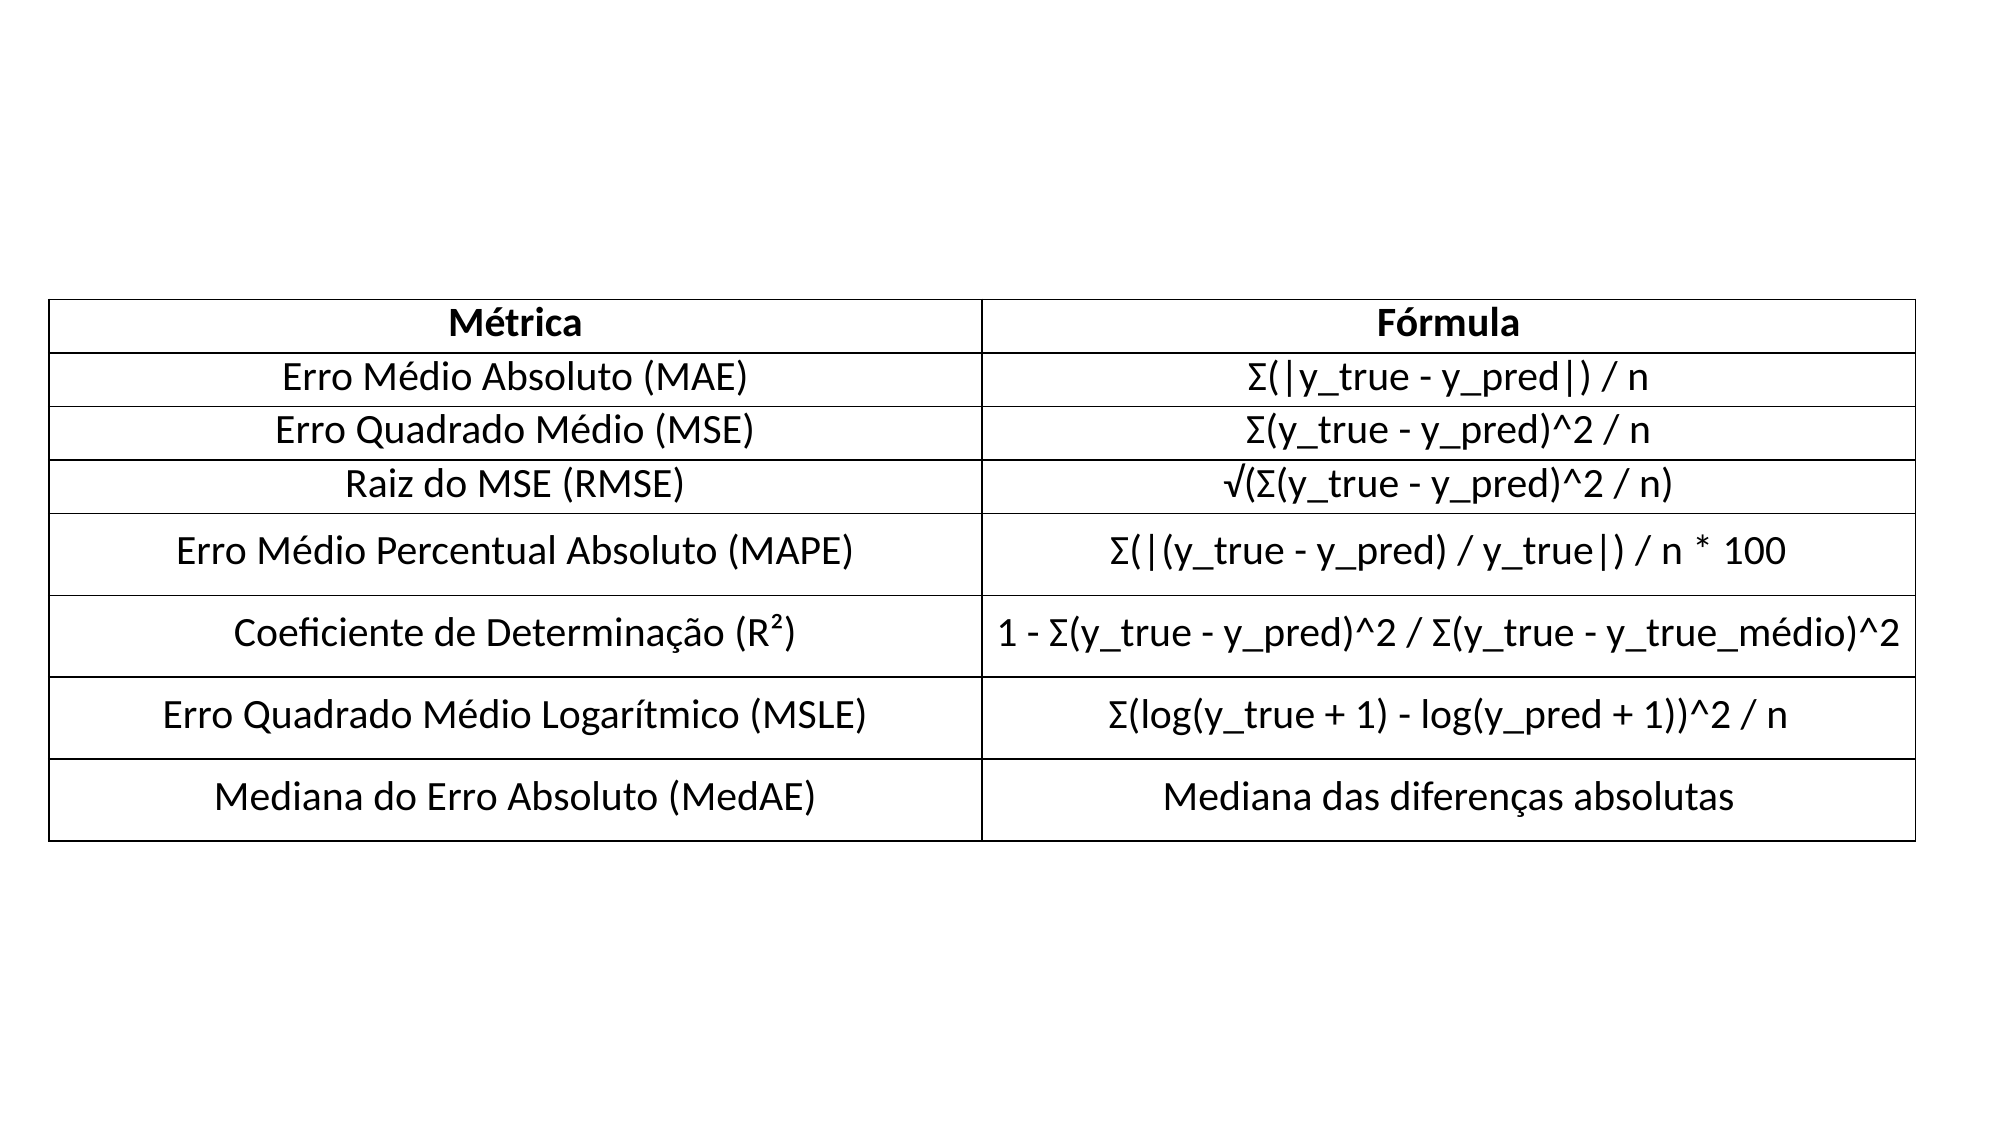

| Métrica | Fórmula |
| --- | --- |
| Erro Médio Absoluto (MAE) | Σ(|y\_true - y\_pred|) / n |
| Erro Quadrado Médio (MSE) | Σ(y\_true - y\_pred)^2 / n |
| Raiz do MSE (RMSE) | √(Σ(y\_true - y\_pred)^2 / n) |
| Erro Médio Percentual Absoluto (MAPE) | Σ(|(y\_true - y\_pred) / y\_true|) / n \* 100 |
| Coeficiente de Determinação (R²) | 1 - Σ(y\_true - y\_pred)^2 / Σ(y\_true - y\_true\_médio)^2 |
| Erro Quadrado Médio Logarítmico (MSLE) | Σ(log(y\_true + 1) - log(y\_pred + 1))^2 / n |
| Mediana do Erro Absoluto (MedAE) | Mediana das diferenças absolutas |